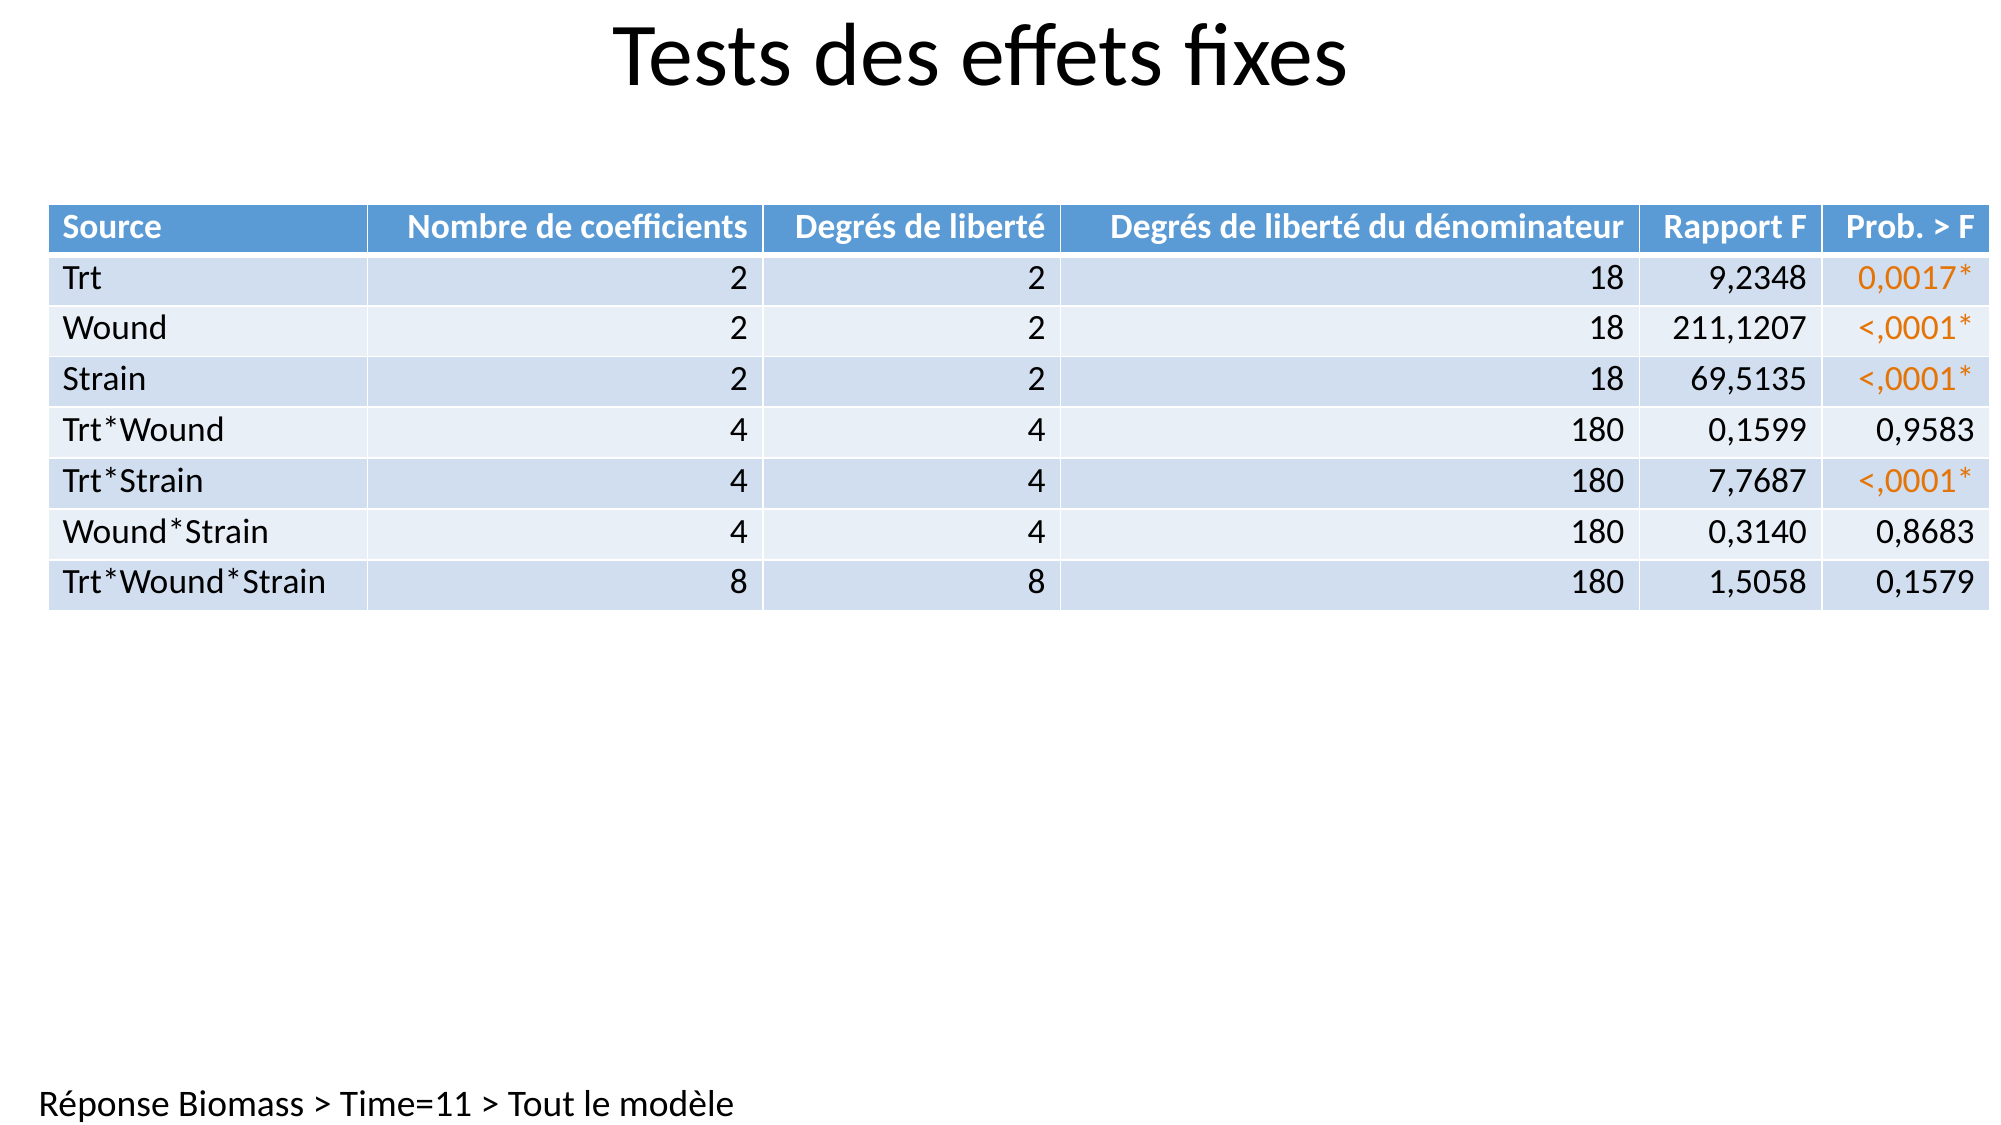

# Tests des effets fixes
| Source | Nombre de coefficients | Degrés de liberté | Degrés de liberté du dénominateur | Rapport F | Prob. > F |
| --- | --- | --- | --- | --- | --- |
| Trt | 2 | 2 | 18 | 9,2348 | 0,0017\* |
| Wound | 2 | 2 | 18 | 211,1207 | <,0001\* |
| Strain | 2 | 2 | 18 | 69,5135 | <,0001\* |
| Trt\*Wound | 4 | 4 | 180 | 0,1599 | 0,9583 |
| Trt\*Strain | 4 | 4 | 180 | 7,7687 | <,0001\* |
| Wound\*Strain | 4 | 4 | 180 | 0,3140 | 0,8683 |
| Trt\*Wound\*Strain | 8 | 8 | 180 | 1,5058 | 0,1579 |
Réponse Biomass > Time=11 > Tout le modèle